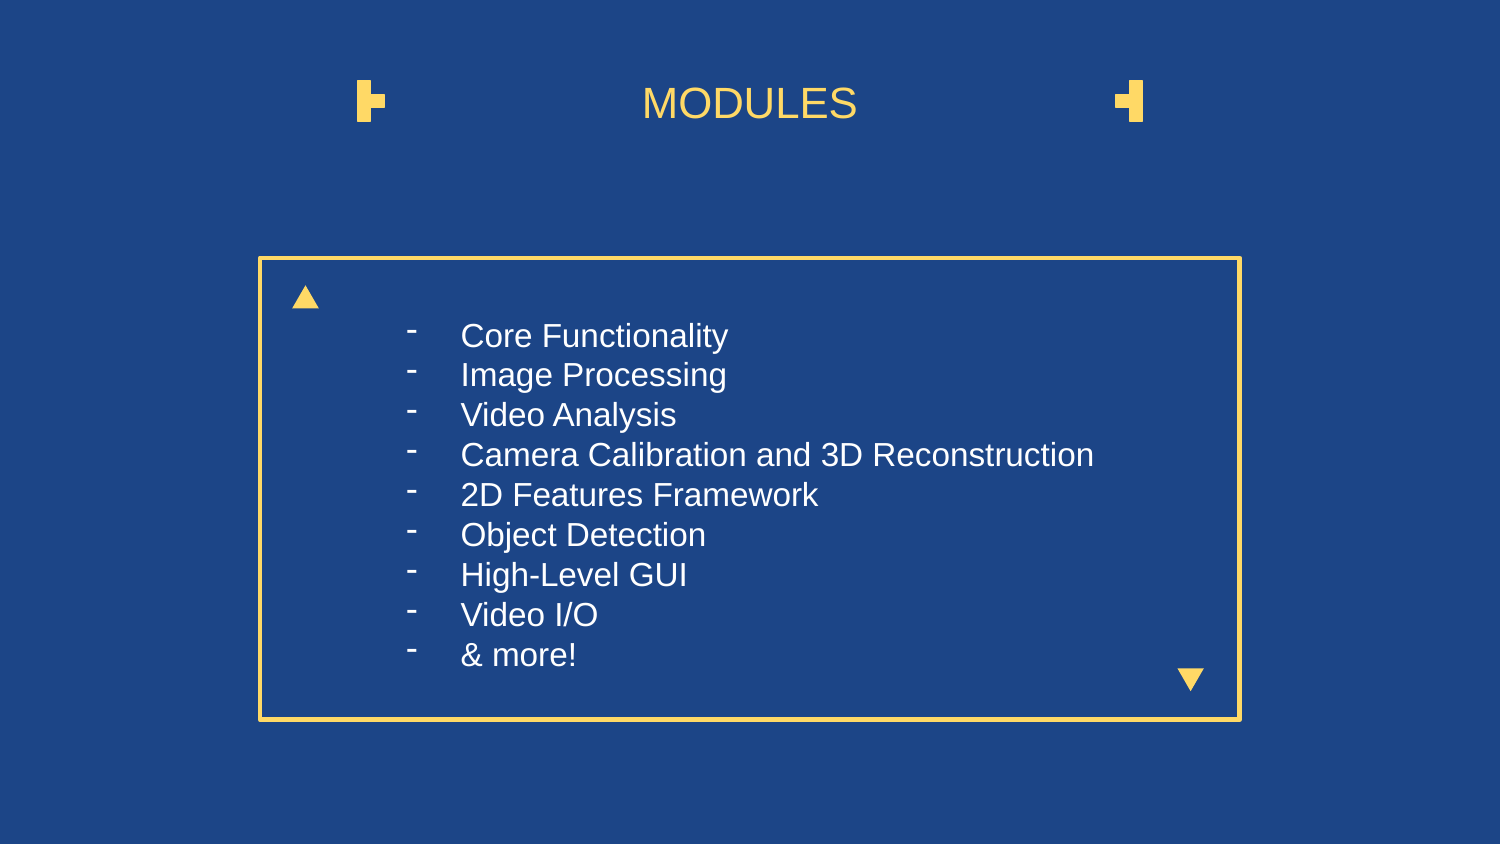

# MODULES

Core Functionality
Image Processing
Video Analysis
Camera Calibration and 3D Reconstruction
2D Features Framework
Object Detection
High-Level GUI
Video I/O
& more!